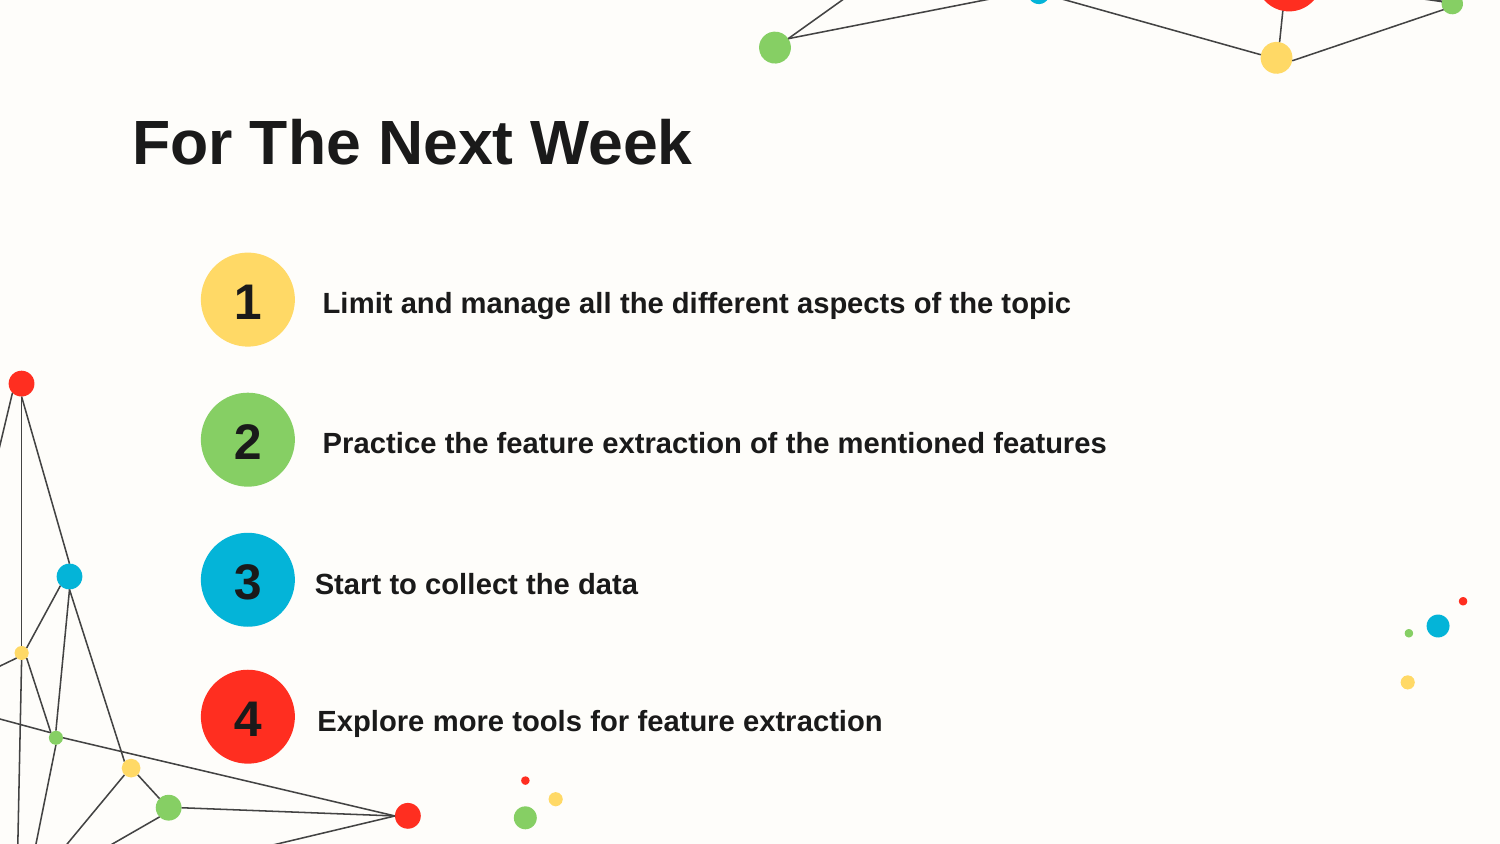

# For The Next Week

Limit and manage all the different aspects of the topic
1

Practice the feature extraction of the mentioned features
2

Start to collect the data
3

Explore more tools for feature extraction
4